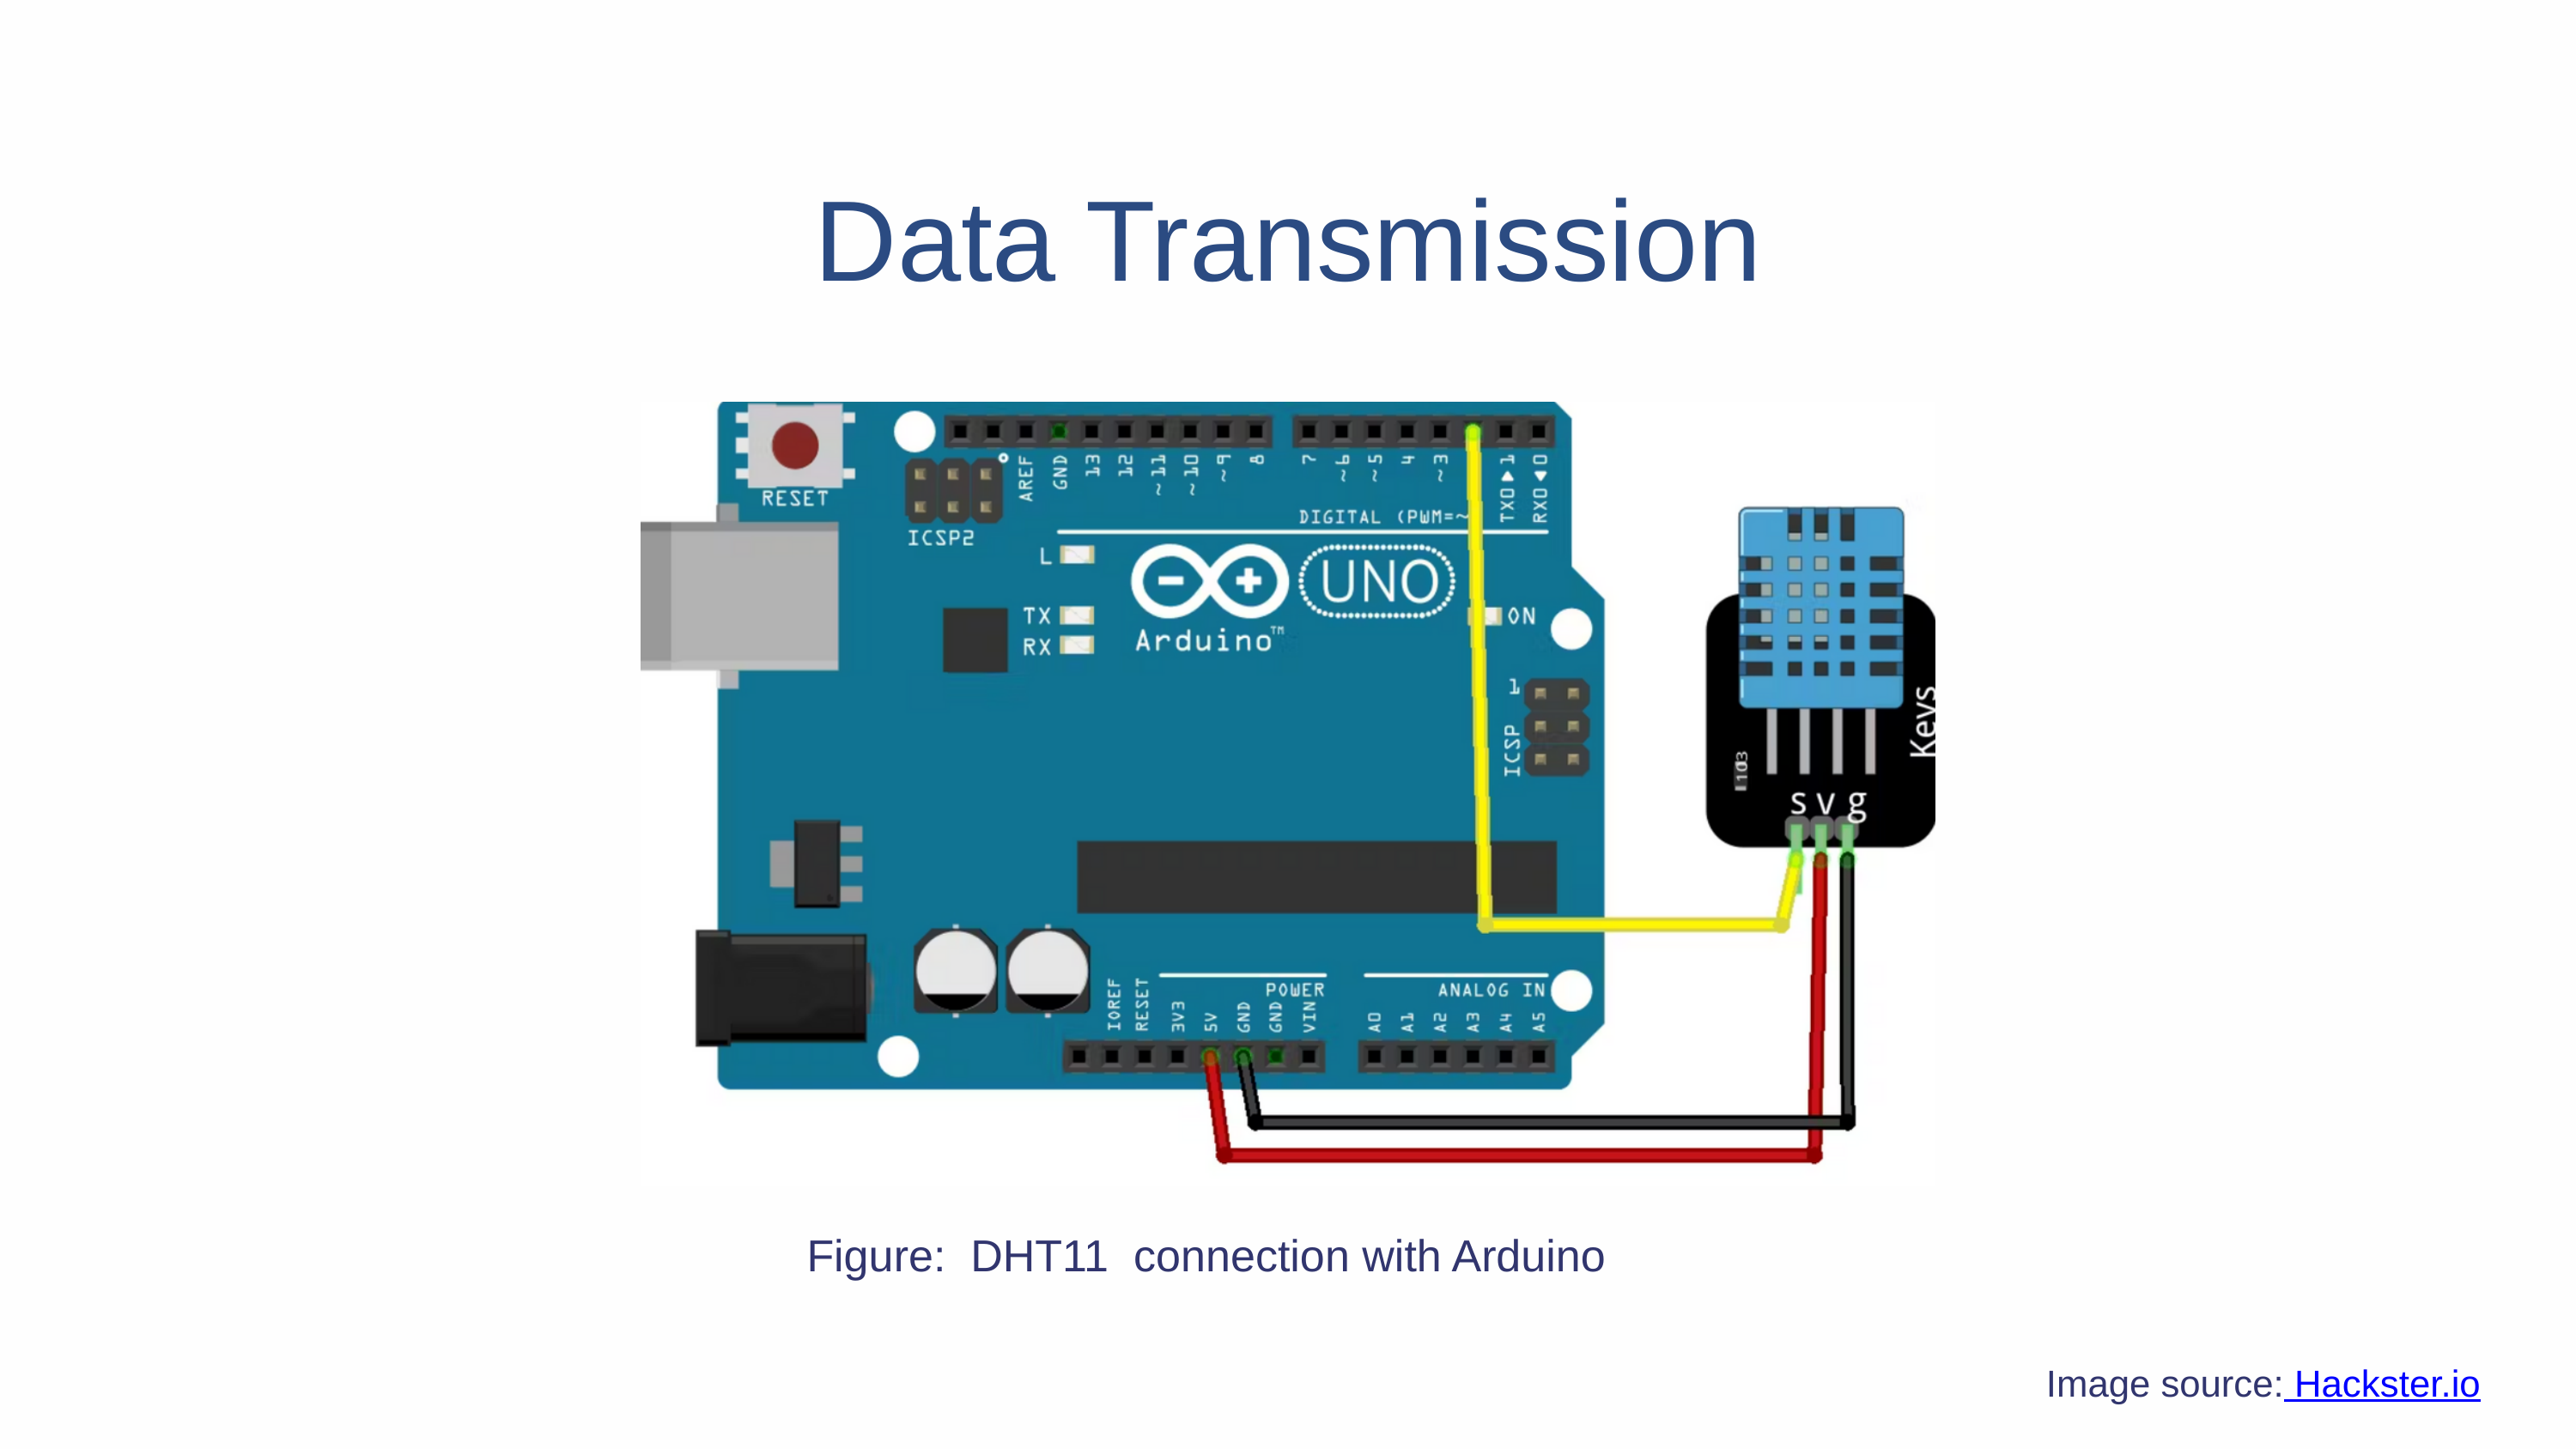

Data Transmission

Figure:  DHT11  connection with Arduino
Image source: Hackster.io